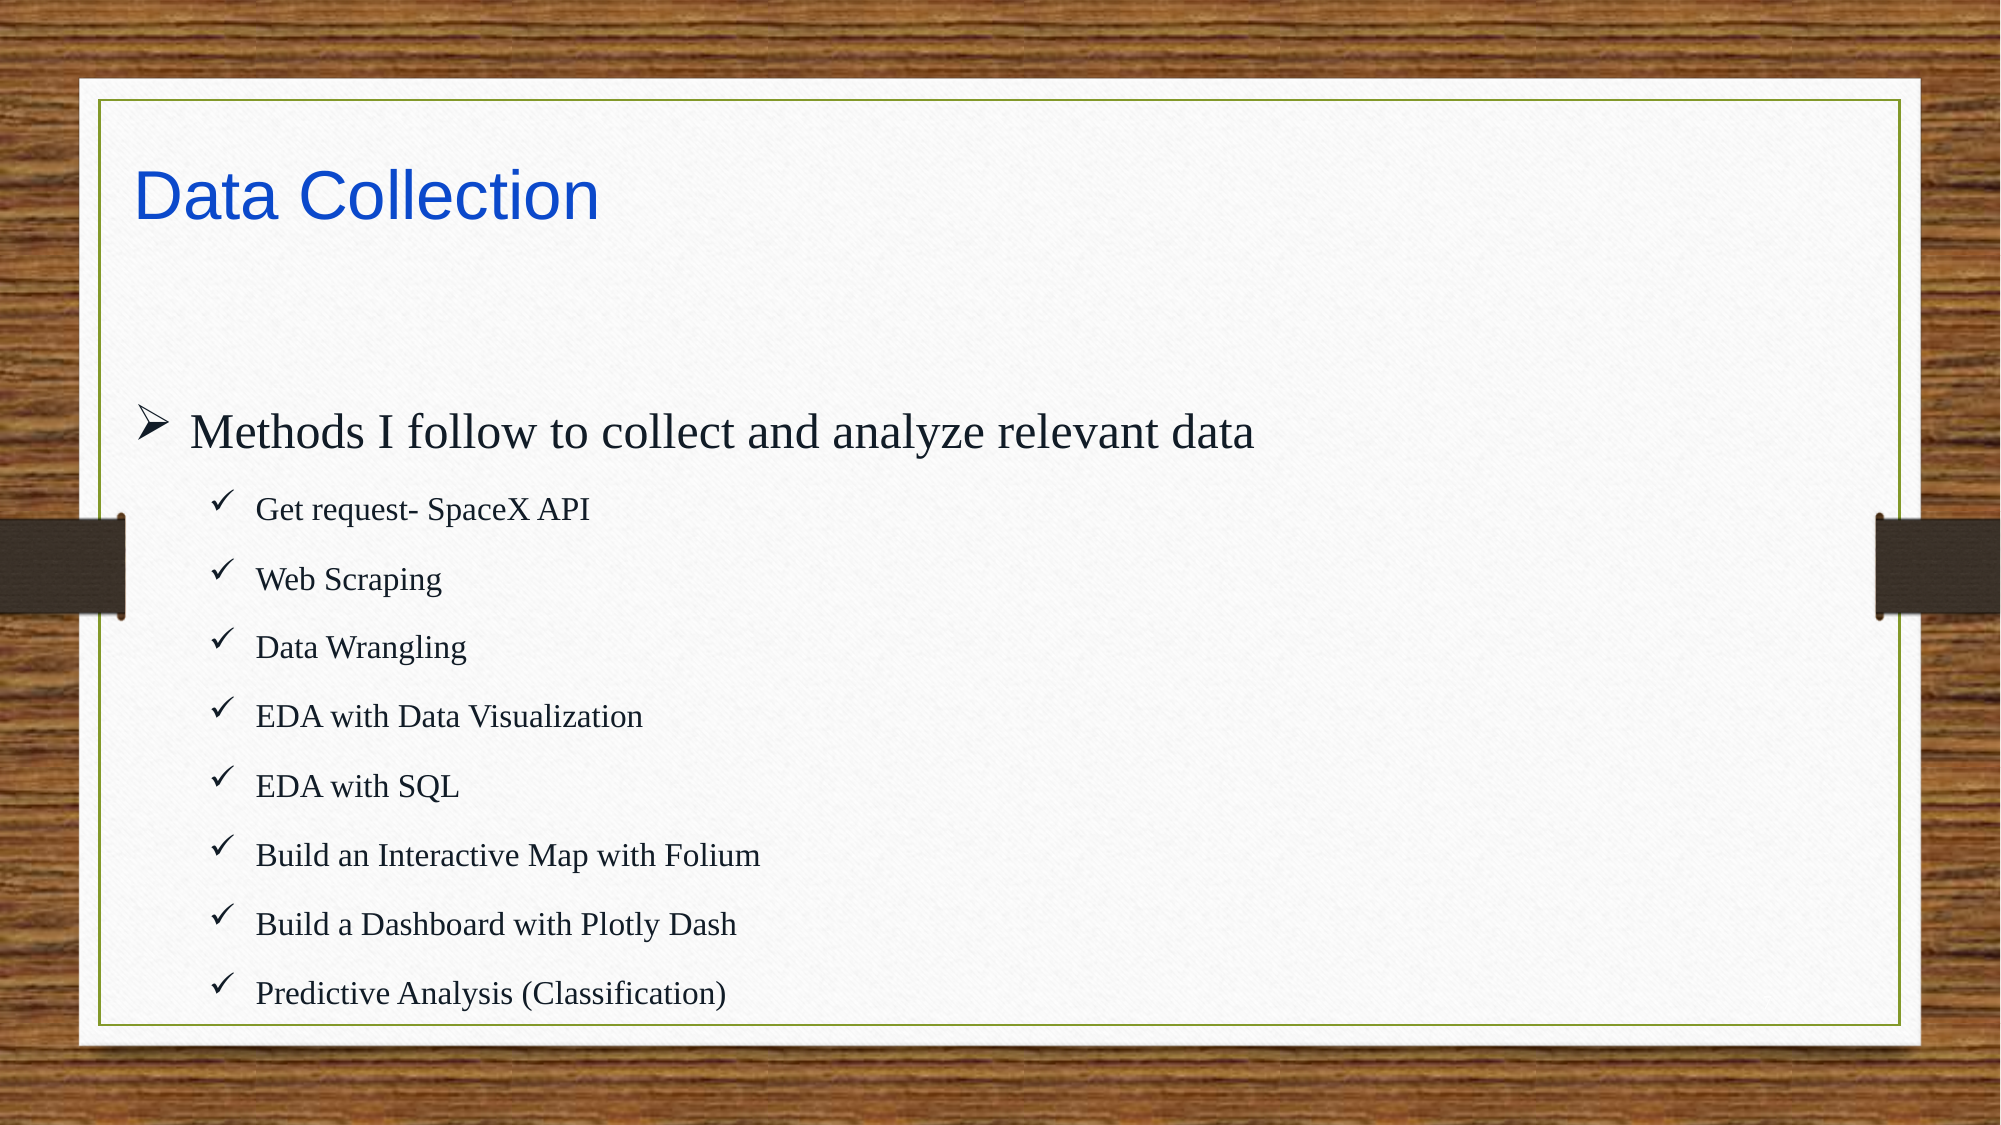

Data Collection
Methods I follow to collect and analyze relevant data
Get request- SpaceX API
Web Scraping
Data Wrangling
EDA with Data Visualization
EDA with SQL
Build an Interactive Map with Folium
Build a Dashboard with Plotly Dash
Predictive Analysis (Classification)

7